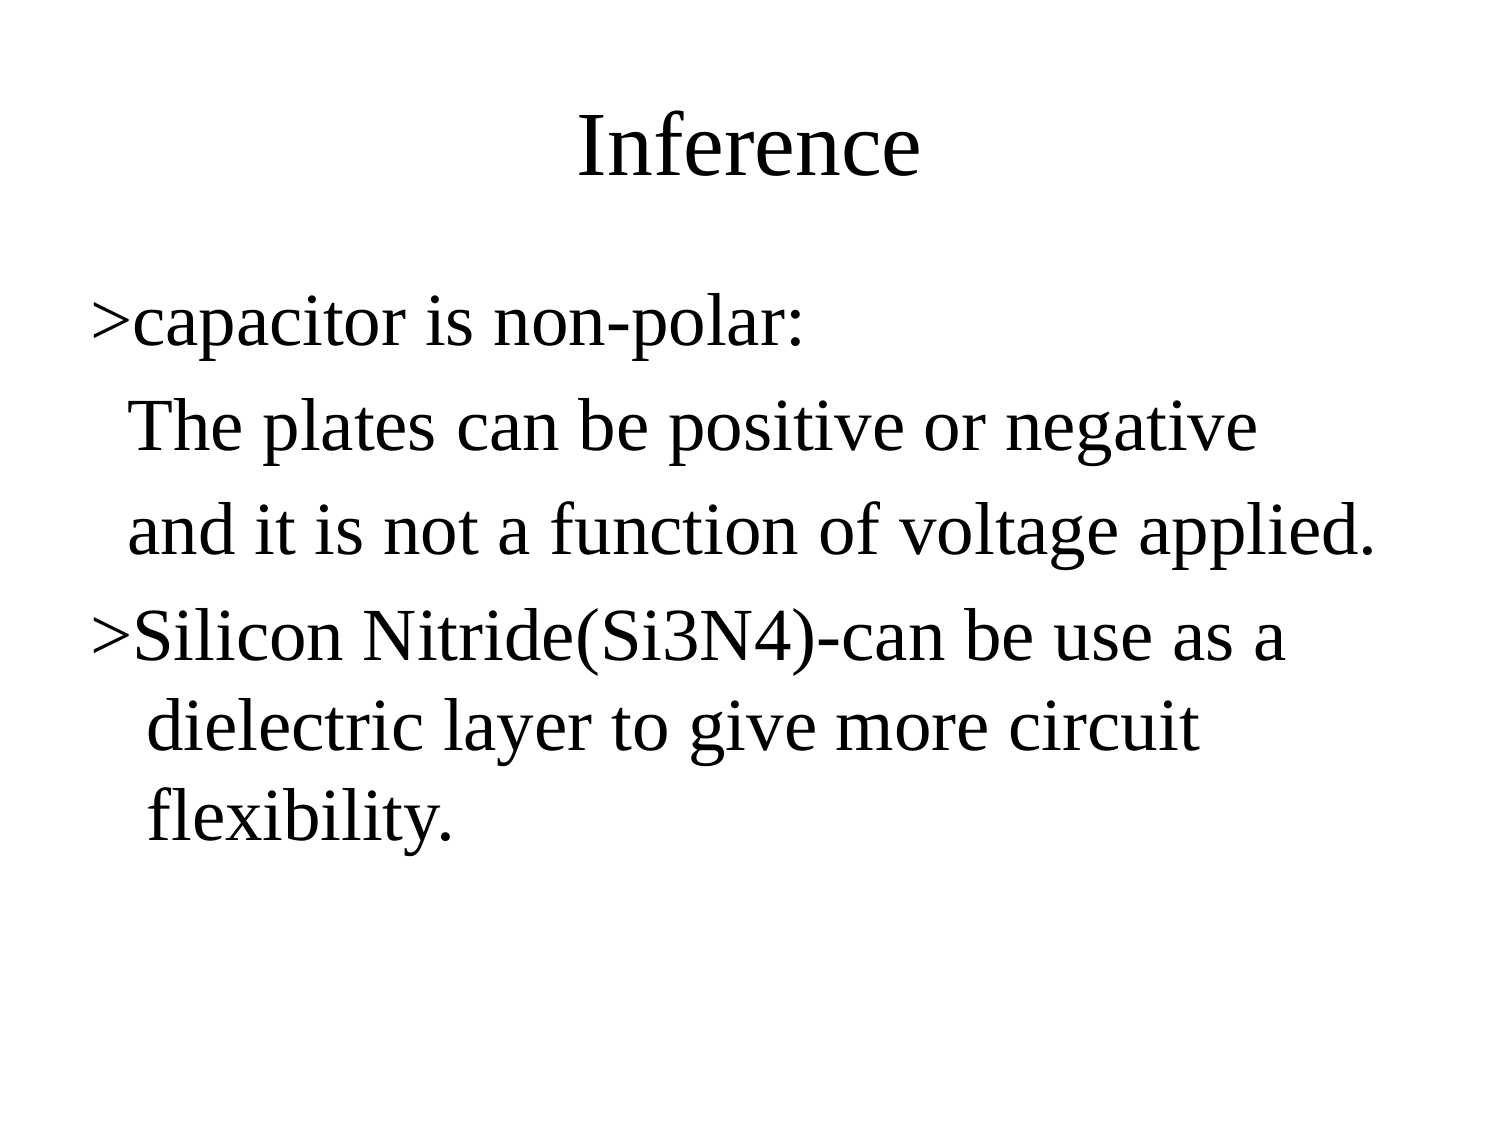

# Inference
>capacitor is non-polar:
  The plates can be positive or negative
  and it is not a function of voltage applied.
>Silicon Nitride(Si3N4)-can be use as a dielectric layer to give more circuit flexibility.